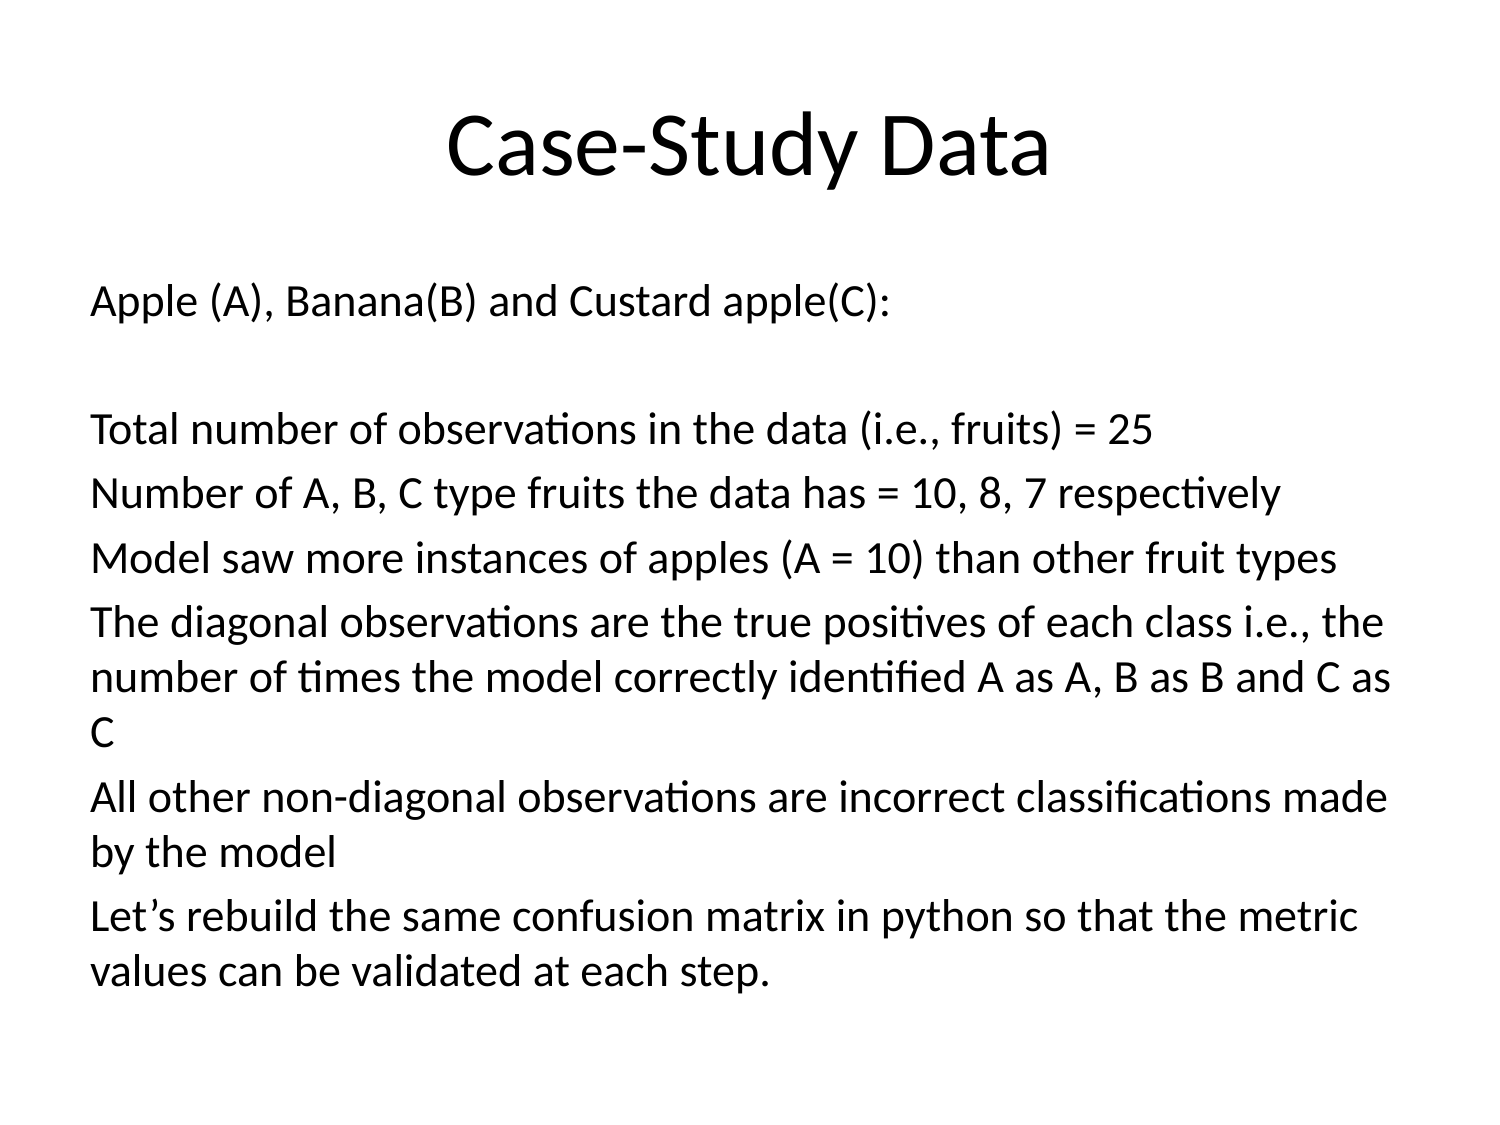

# Case-Study Data
Apple (A), Banana(B) and Custard apple(C):

Total number of observations in the data (i.e., fruits) = 25
Number of A, B, C type fruits the data has = 10, 8, 7 respectively
Model saw more instances of apples (A = 10) than other fruit types
The diagonal observations are the true positives of each class i.e., the number of times the model correctly identified A as A, B as B and C as C
All other non-diagonal observations are incorrect classifications made by the model
Let’s rebuild the same confusion matrix in python so that the metric values can be validated at each step.